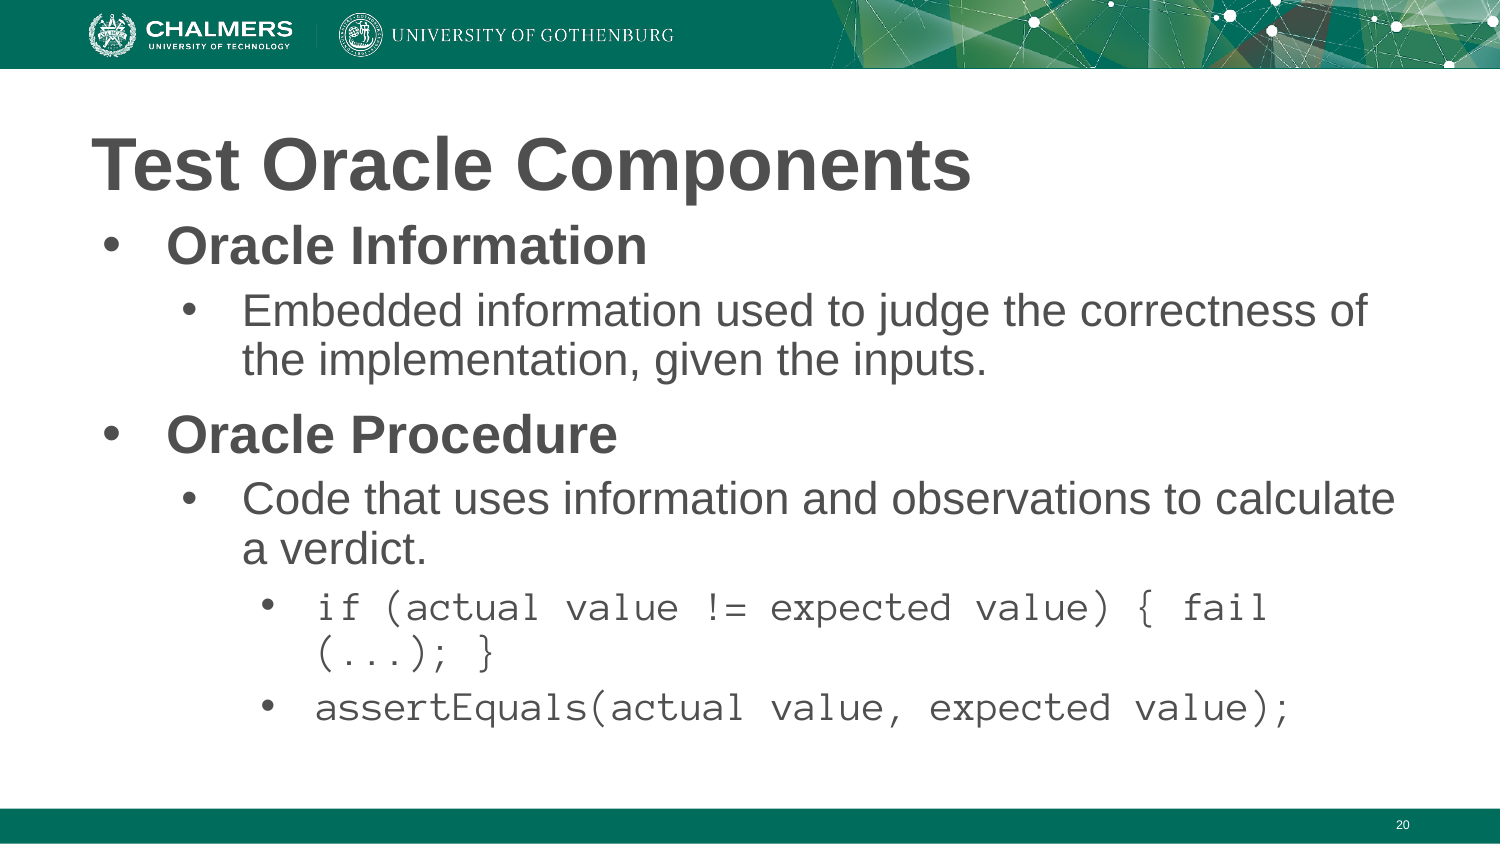

# Test Oracle Components
Oracle Information
Embedded information used to judge the correctness of the implementation, given the inputs.
Oracle Procedure
Code that uses information and observations to calculate a verdict.
if (actual value != expected value) { fail (...); }
assertEquals(actual value, expected value);
20